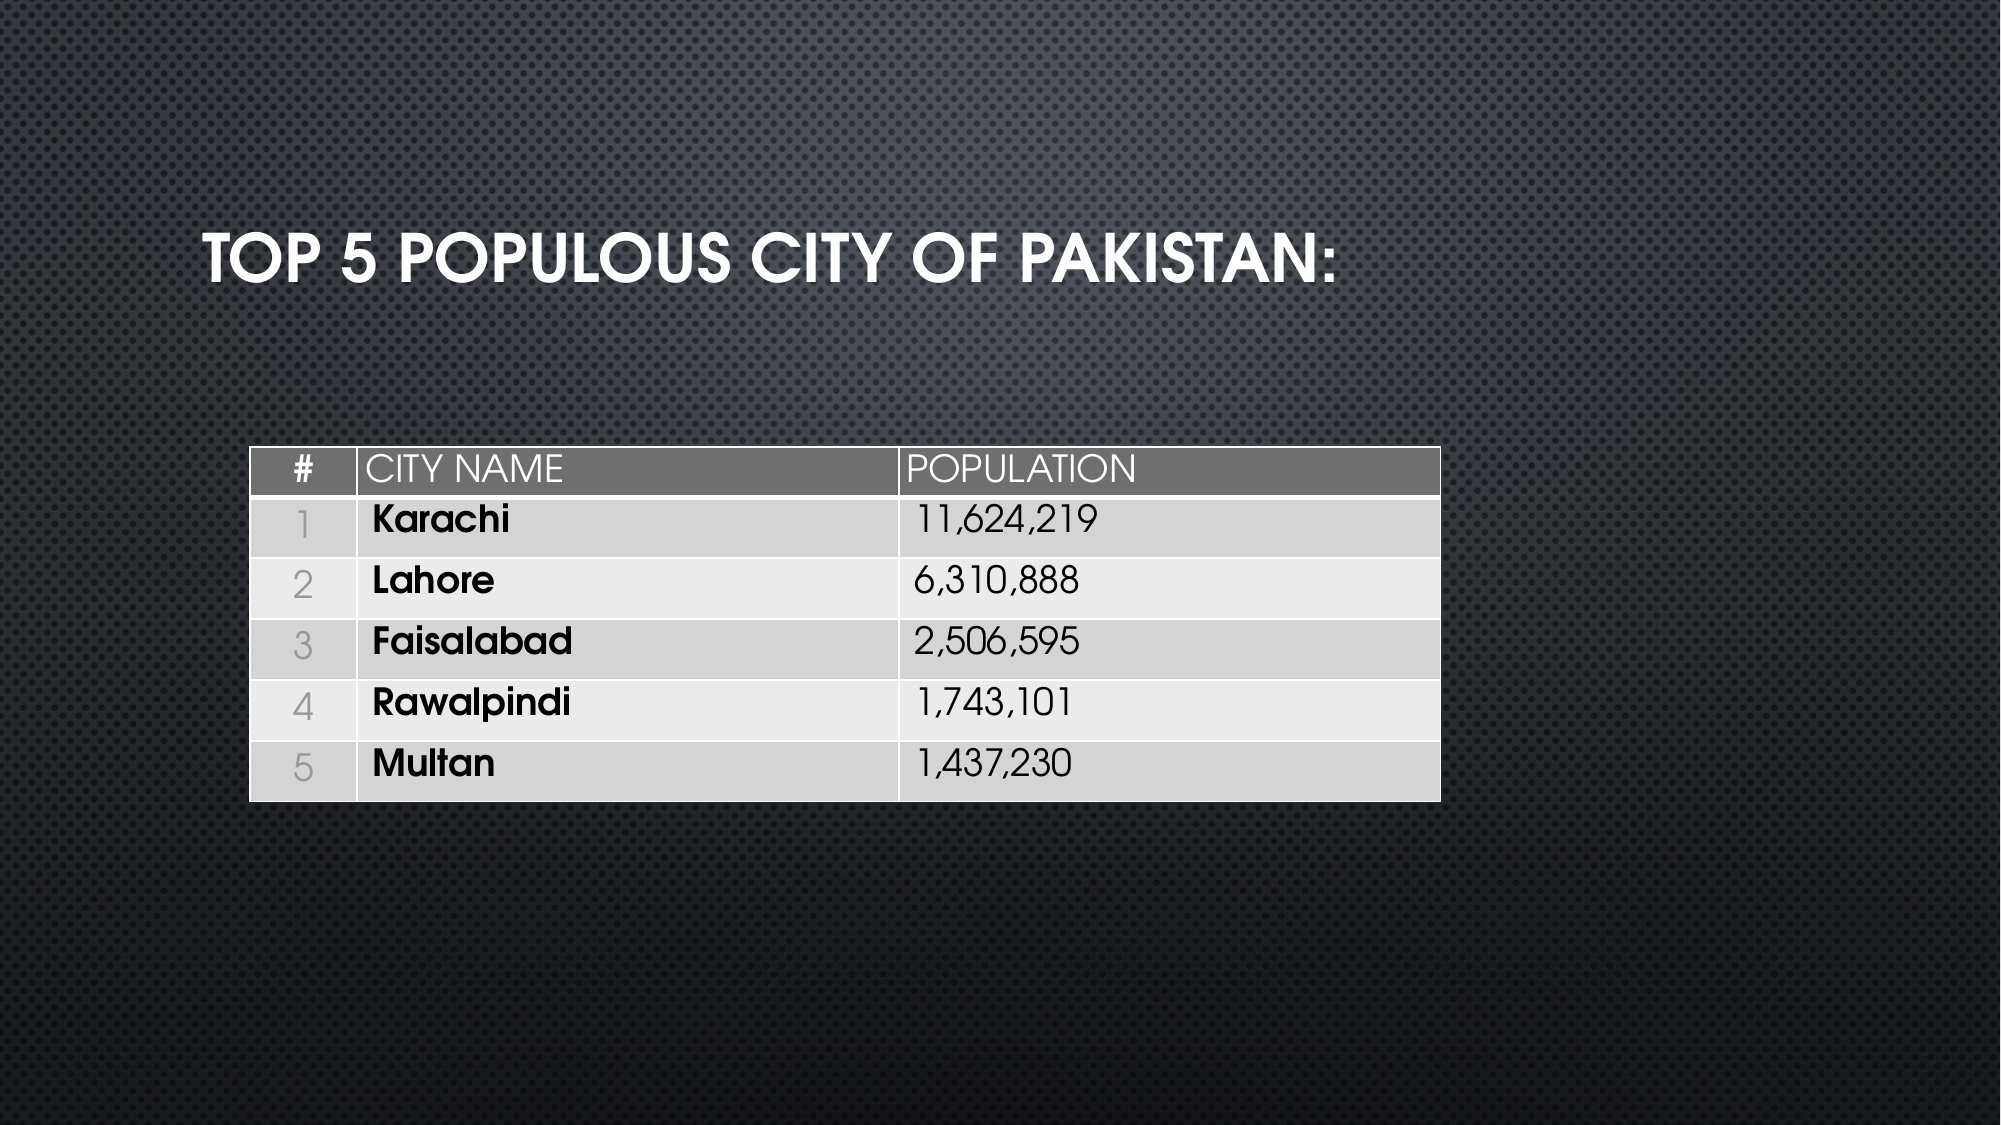

# Top 5 populous City of Pakistan:
| # | CITY NAME | POPULATION |
| --- | --- | --- |
| 1 | Karachi | 11,624,219 |
| 2 | Lahore | 6,310,888 |
| 3 | Faisalabad | 2,506,595 |
| 4 | Rawalpindi | 1,743,101 |
| 5 | Multan | 1,437,230 |